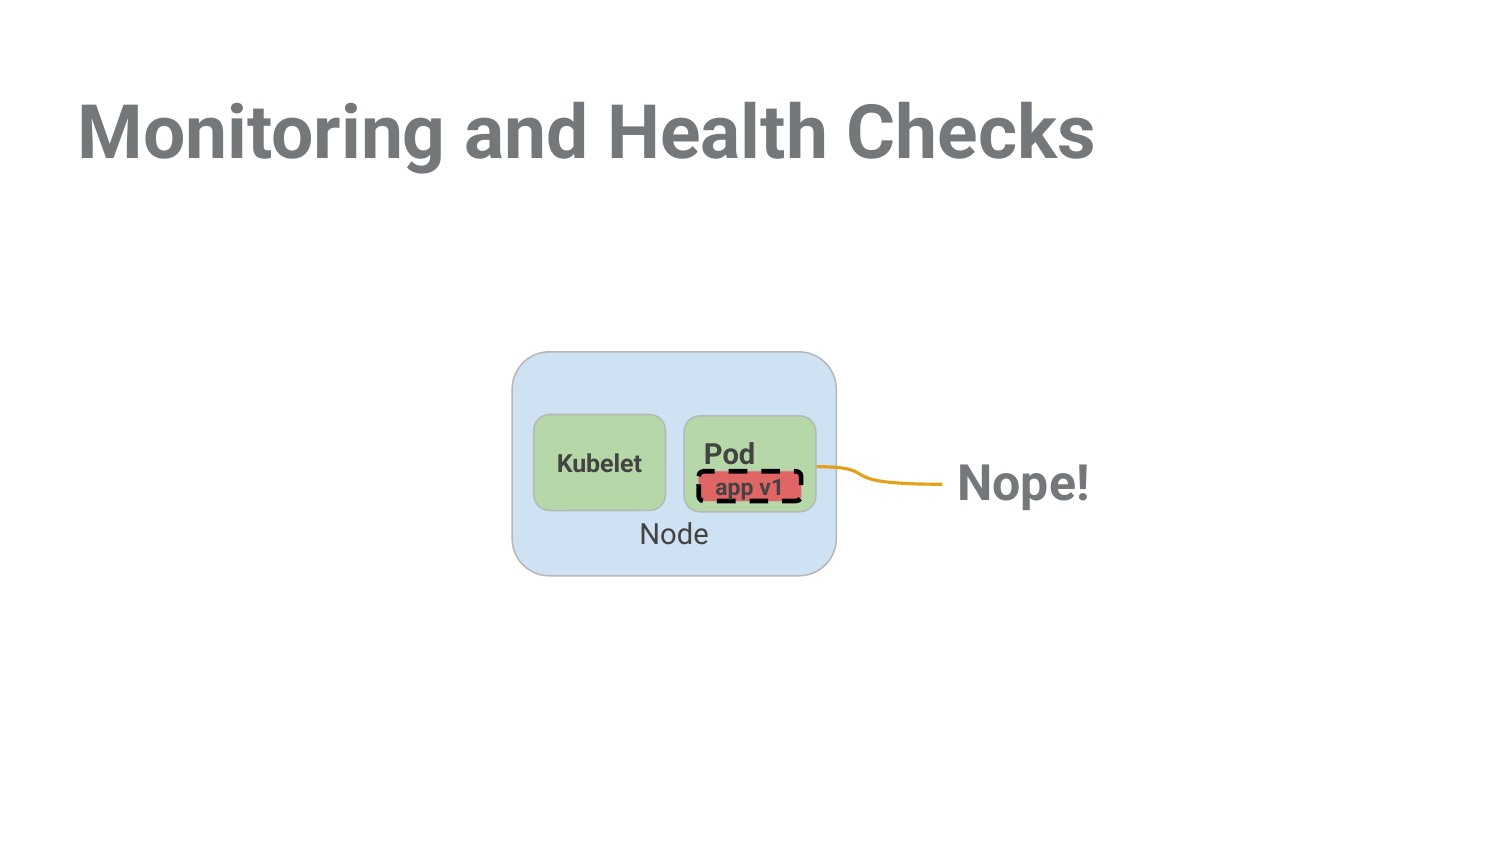

Monitoring and Health Checks
Node
Kubelet
Pod
Nope!
app v1
app v1